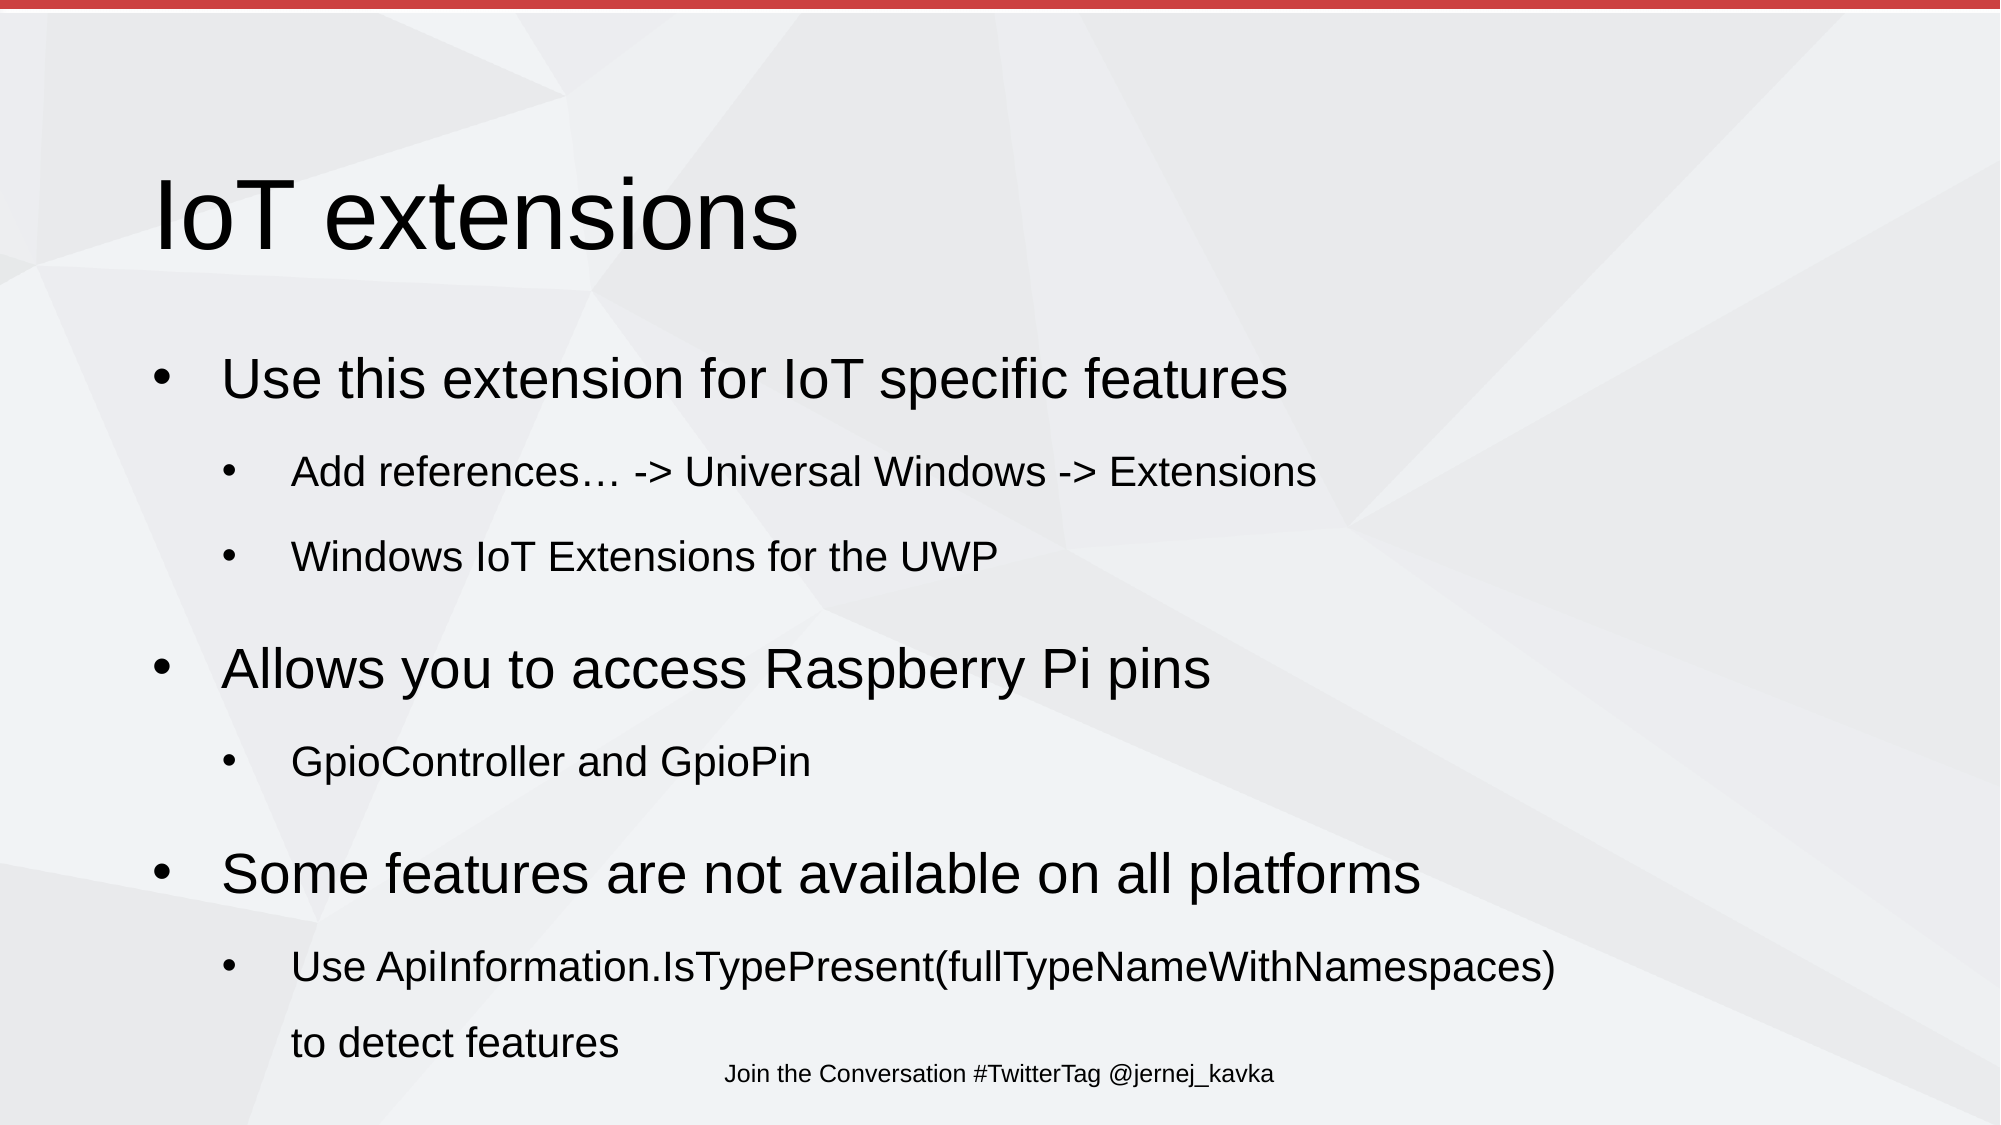

# IoT extensions
Use this extension for IoT specific features
Add references… -> Universal Windows -> Extensions
Windows IoT Extensions for the UWP
Allows you to access Raspberry Pi pins
GpioController and GpioPin
Some features are not available on all platforms
Use ApiInformation.IsTypePresent(fullTypeNameWithNamespaces)
to detect features
Join the Conversation #TwitterTag @jernej_kavka